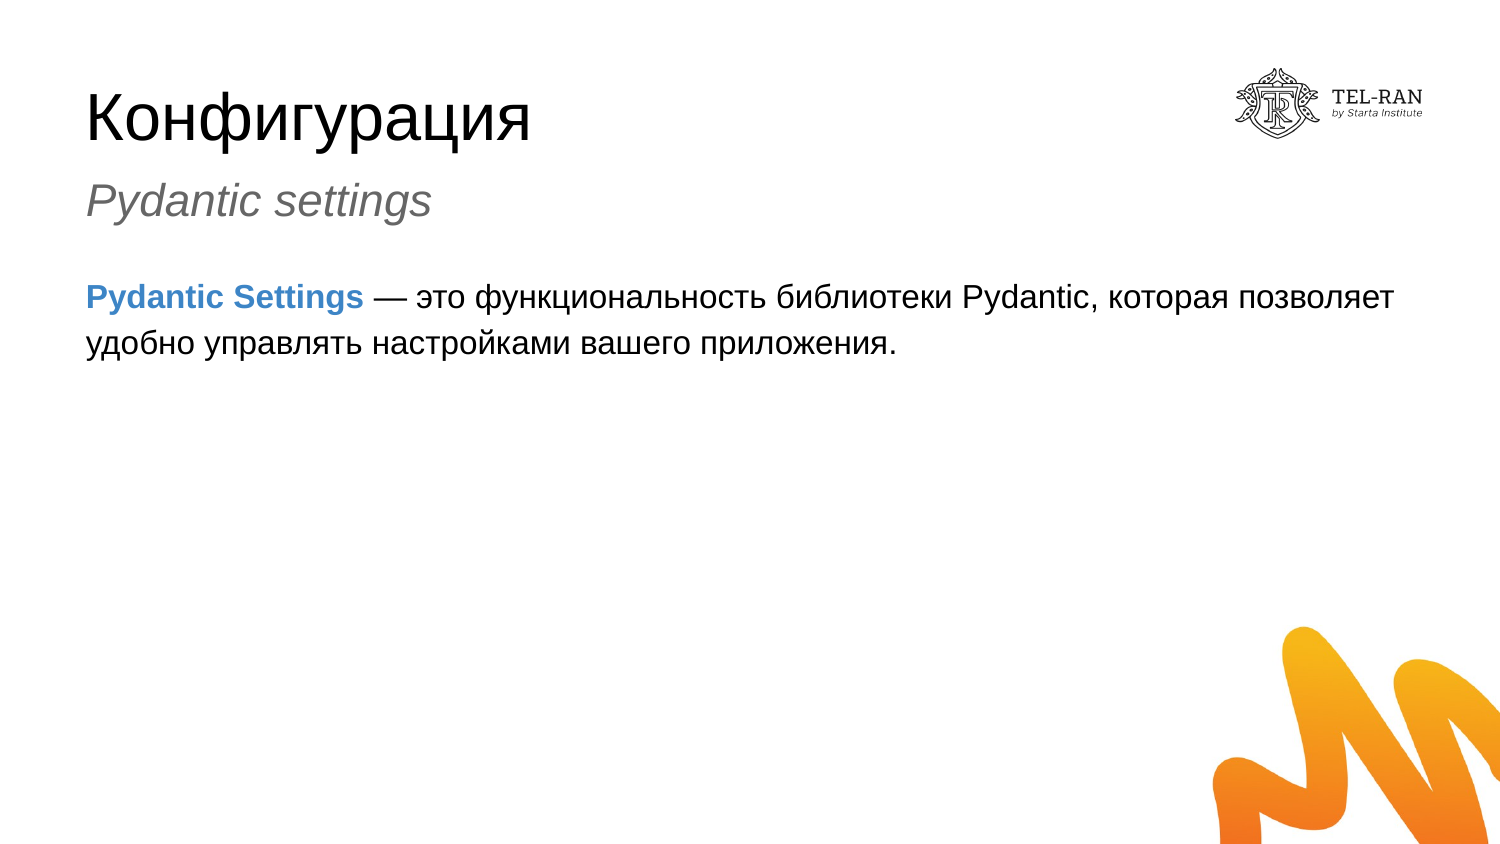

# Конфигурация
Pydantic settings
Pydantic Settings — это функциональность библиотеки Pydantic, которая позволяет удобно управлять настройками вашего приложения.